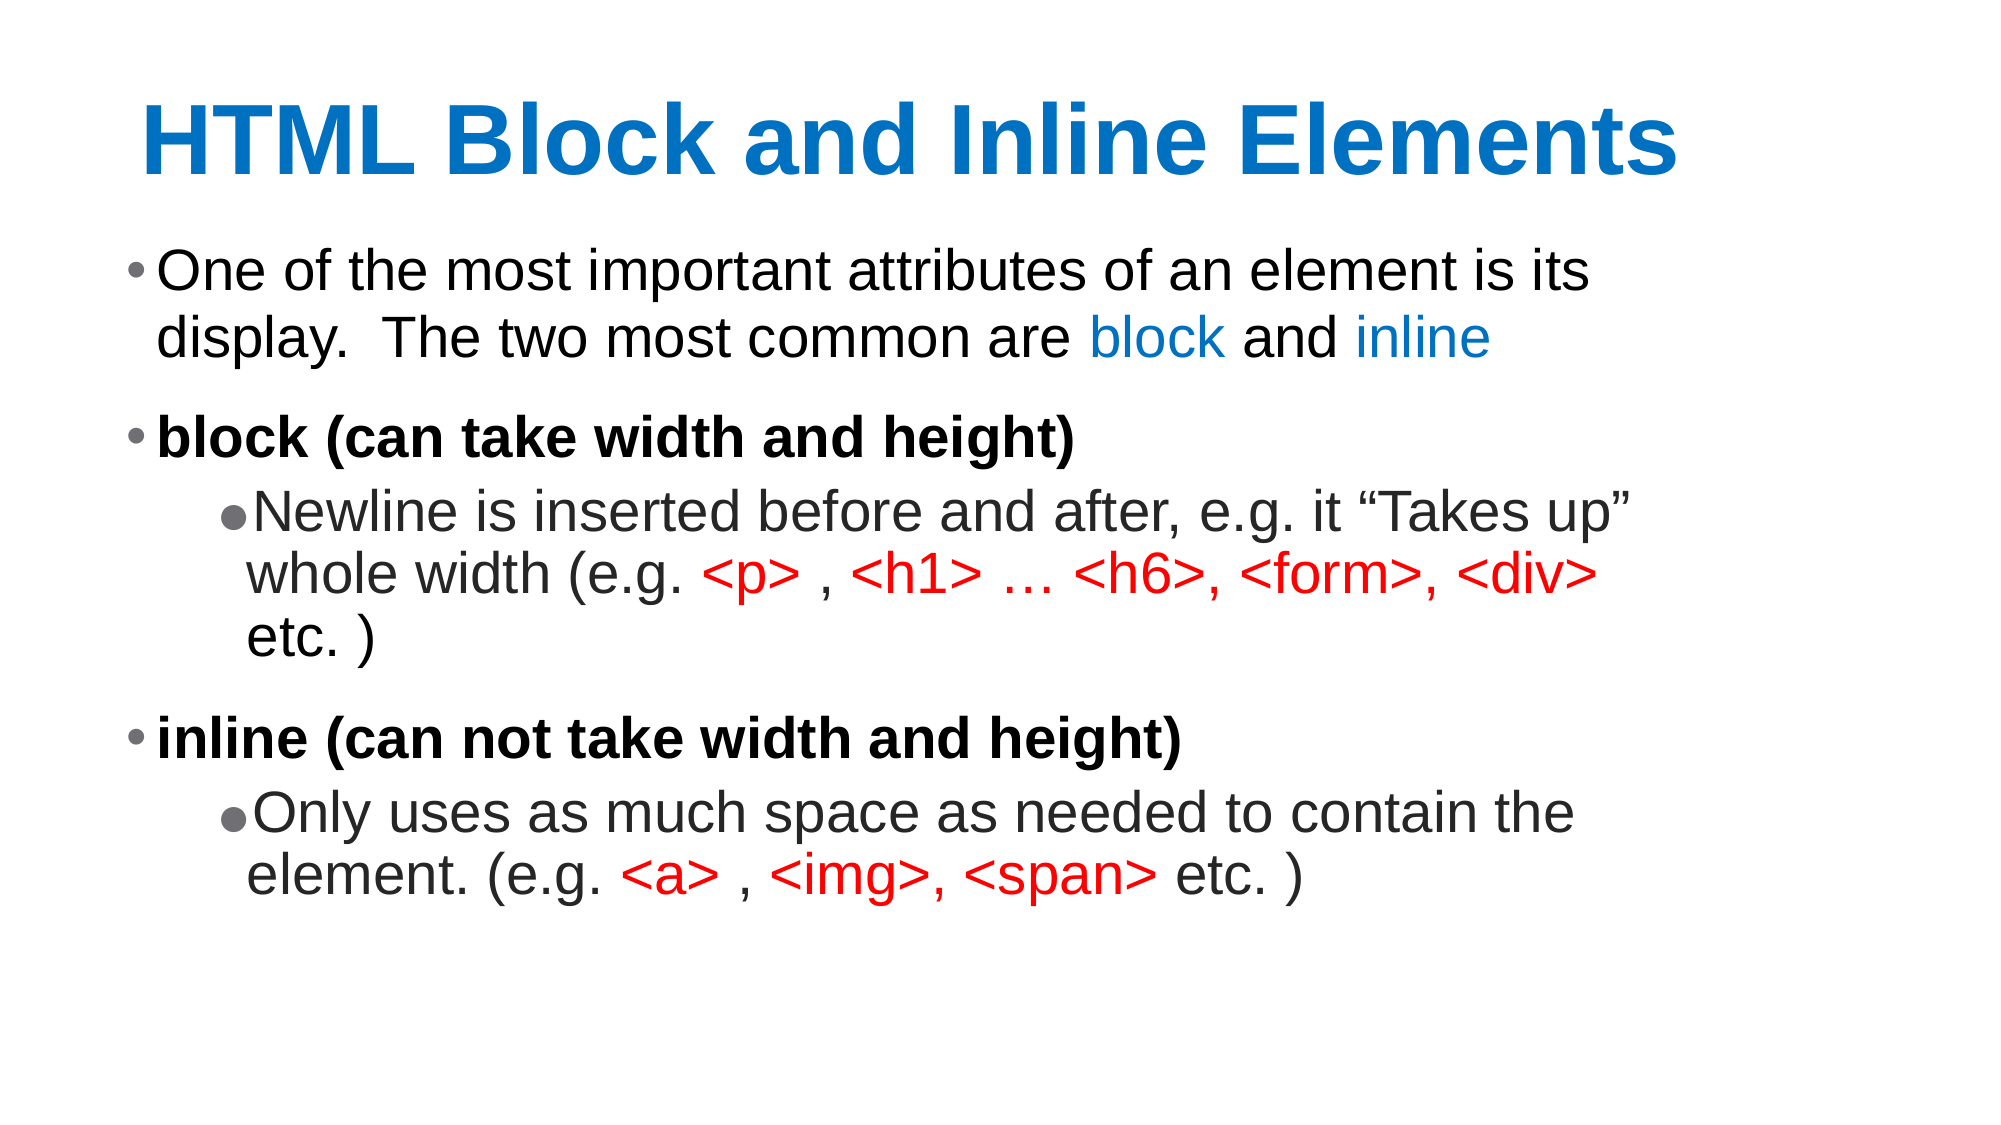

# HTML Block and Inline Elements
One of the most important attributes of an element is its display.  The two most common are block and inline
block (can take width and height)
Newline is inserted before and after, e.g. it “Takes up” whole width (e.g. <p> , <h1> … <h6>, <form>, <div> etc. )
inline (can not take width and height)
Only uses as much space as needed to contain the element. (e.g. <a> , <img>, <span> etc. )